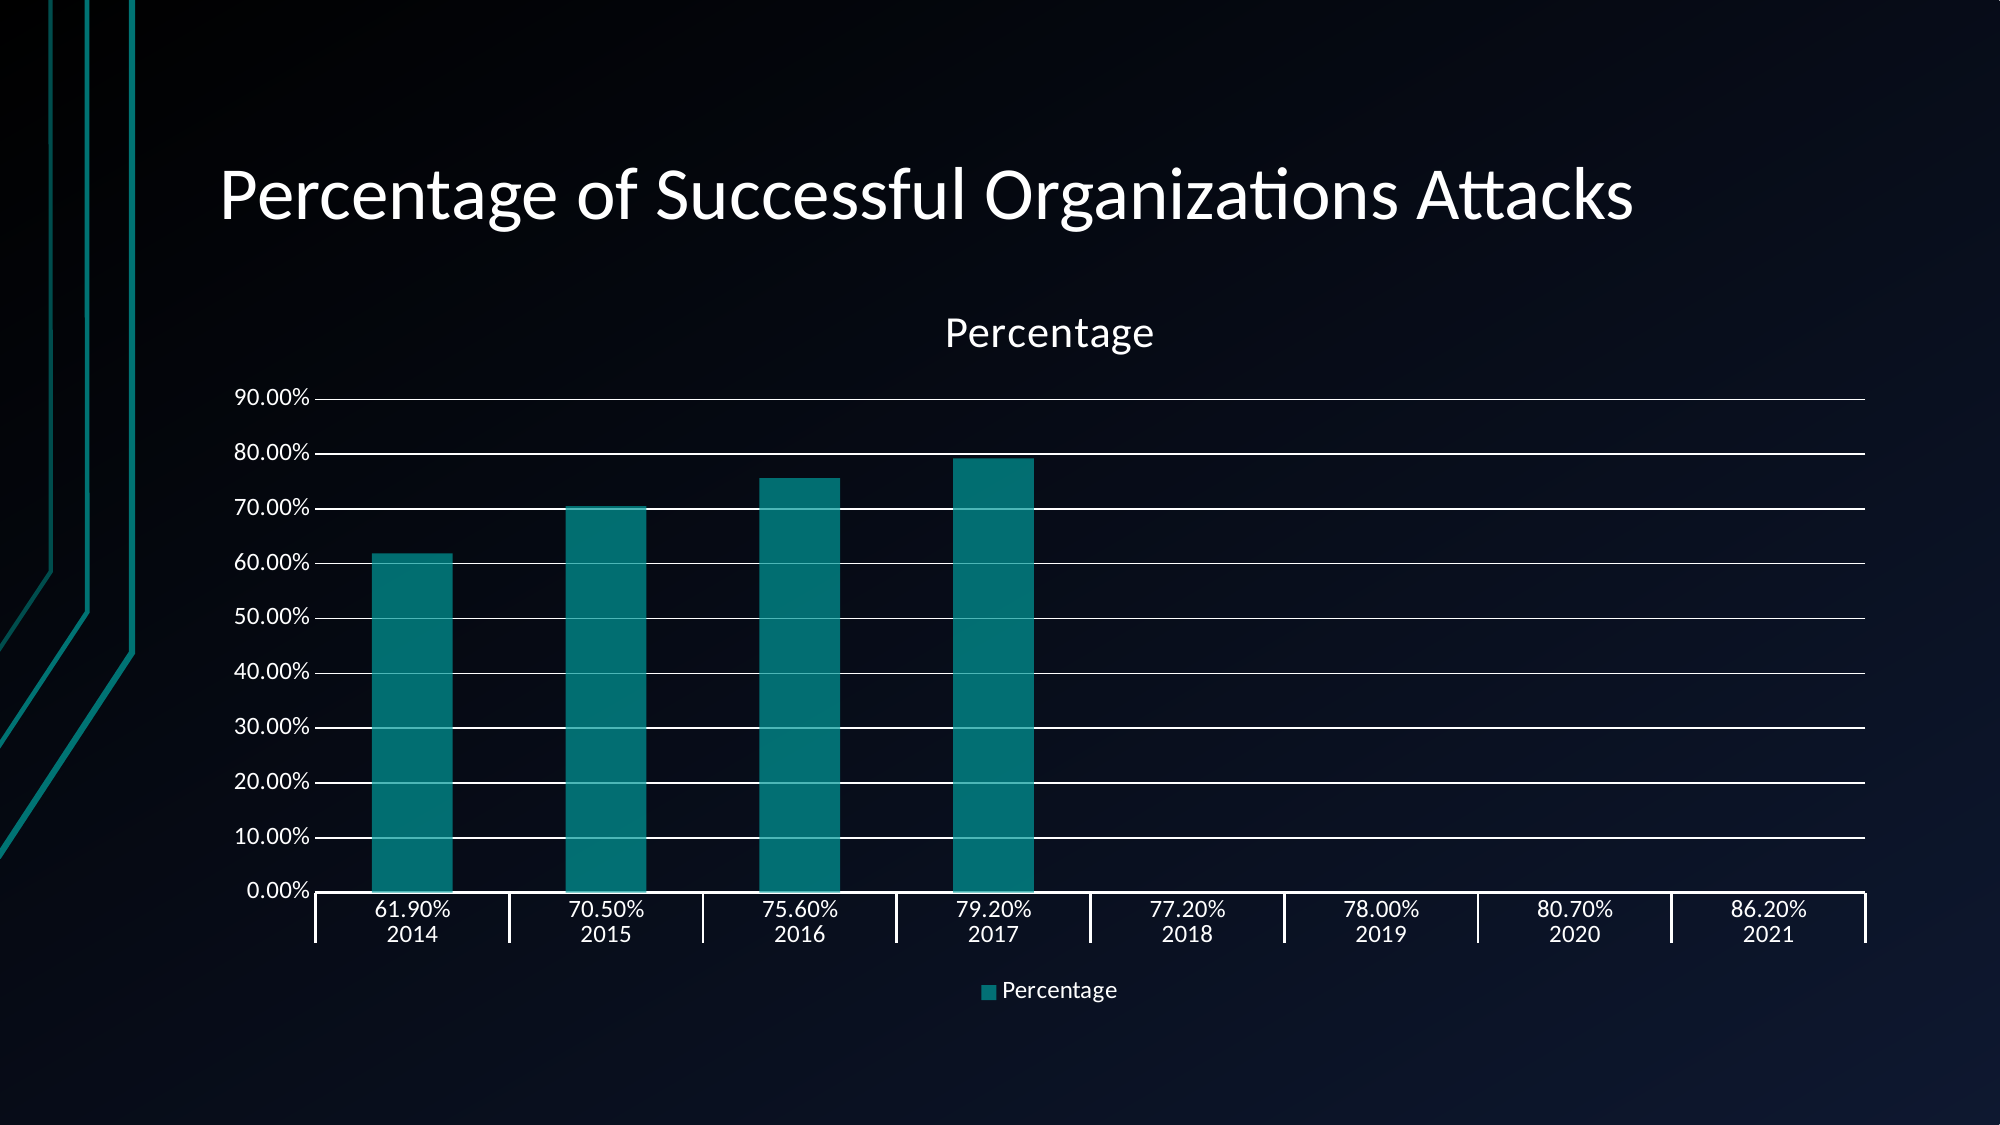

# Percentage of Successful Organizations Attacks

[unsupported chart]